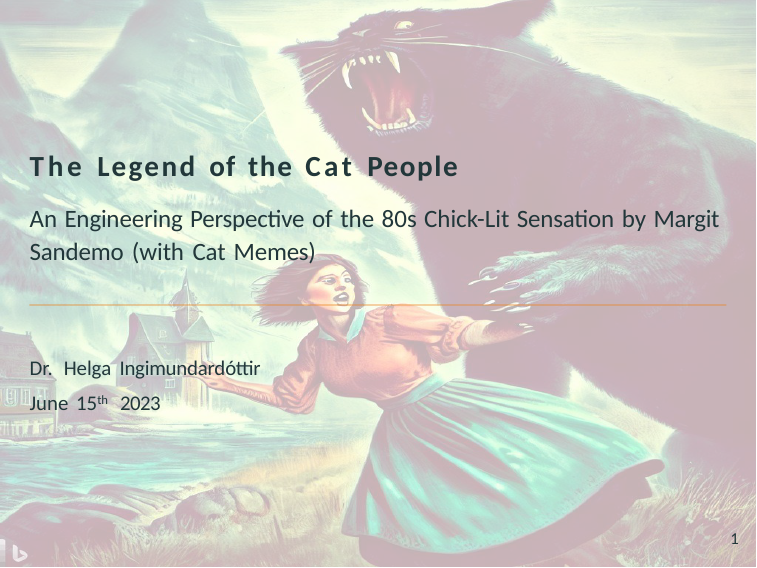

# The Legend of the Cat People
An Engineering Perspective of the 80s Chick-Lit Sensation by Margit Sandemo (with Cat Memes)

Dr. Helga Ingimundardóttir June 15th 2023
1